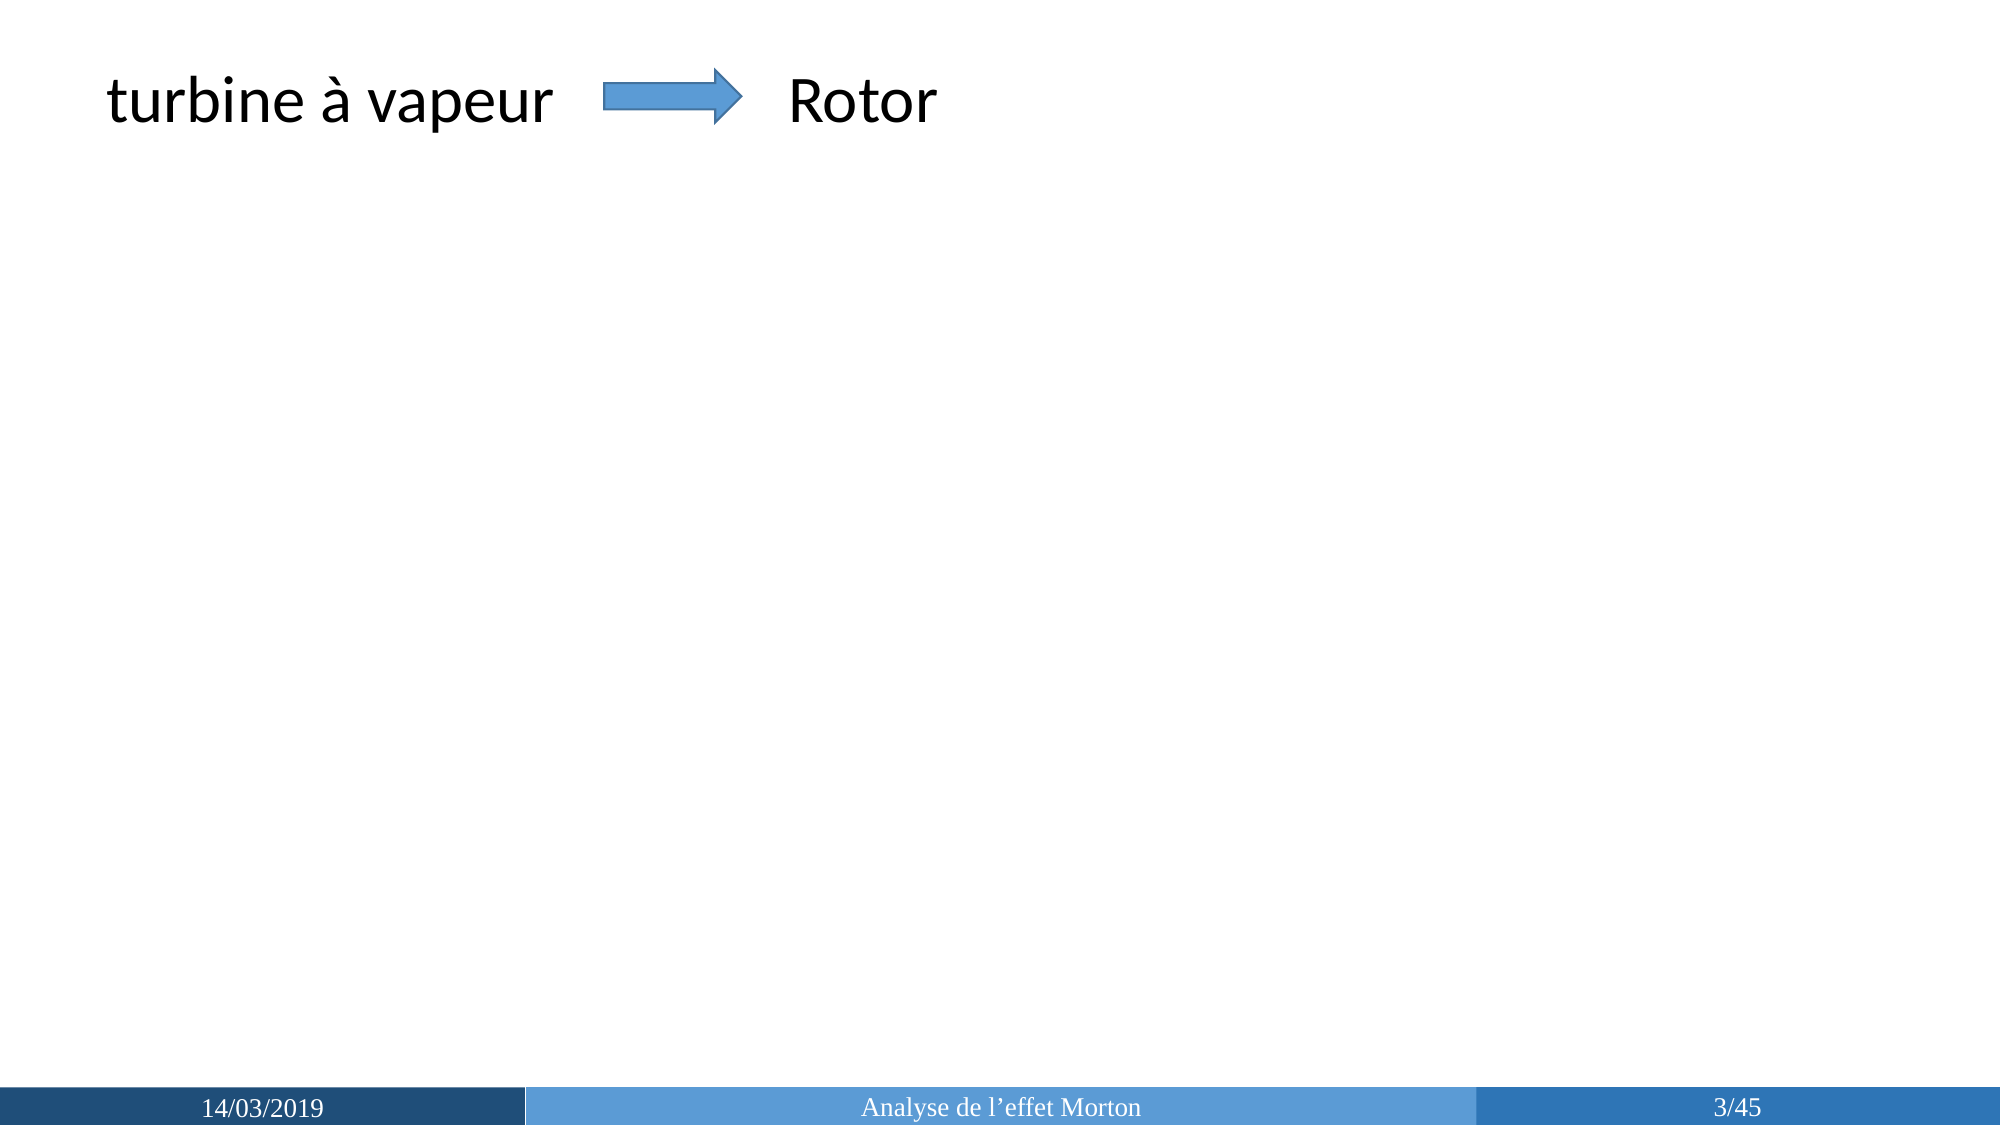

turbine à vapeur
Rotor

Analyse de l’effet Morton
3/45
14/03/2019